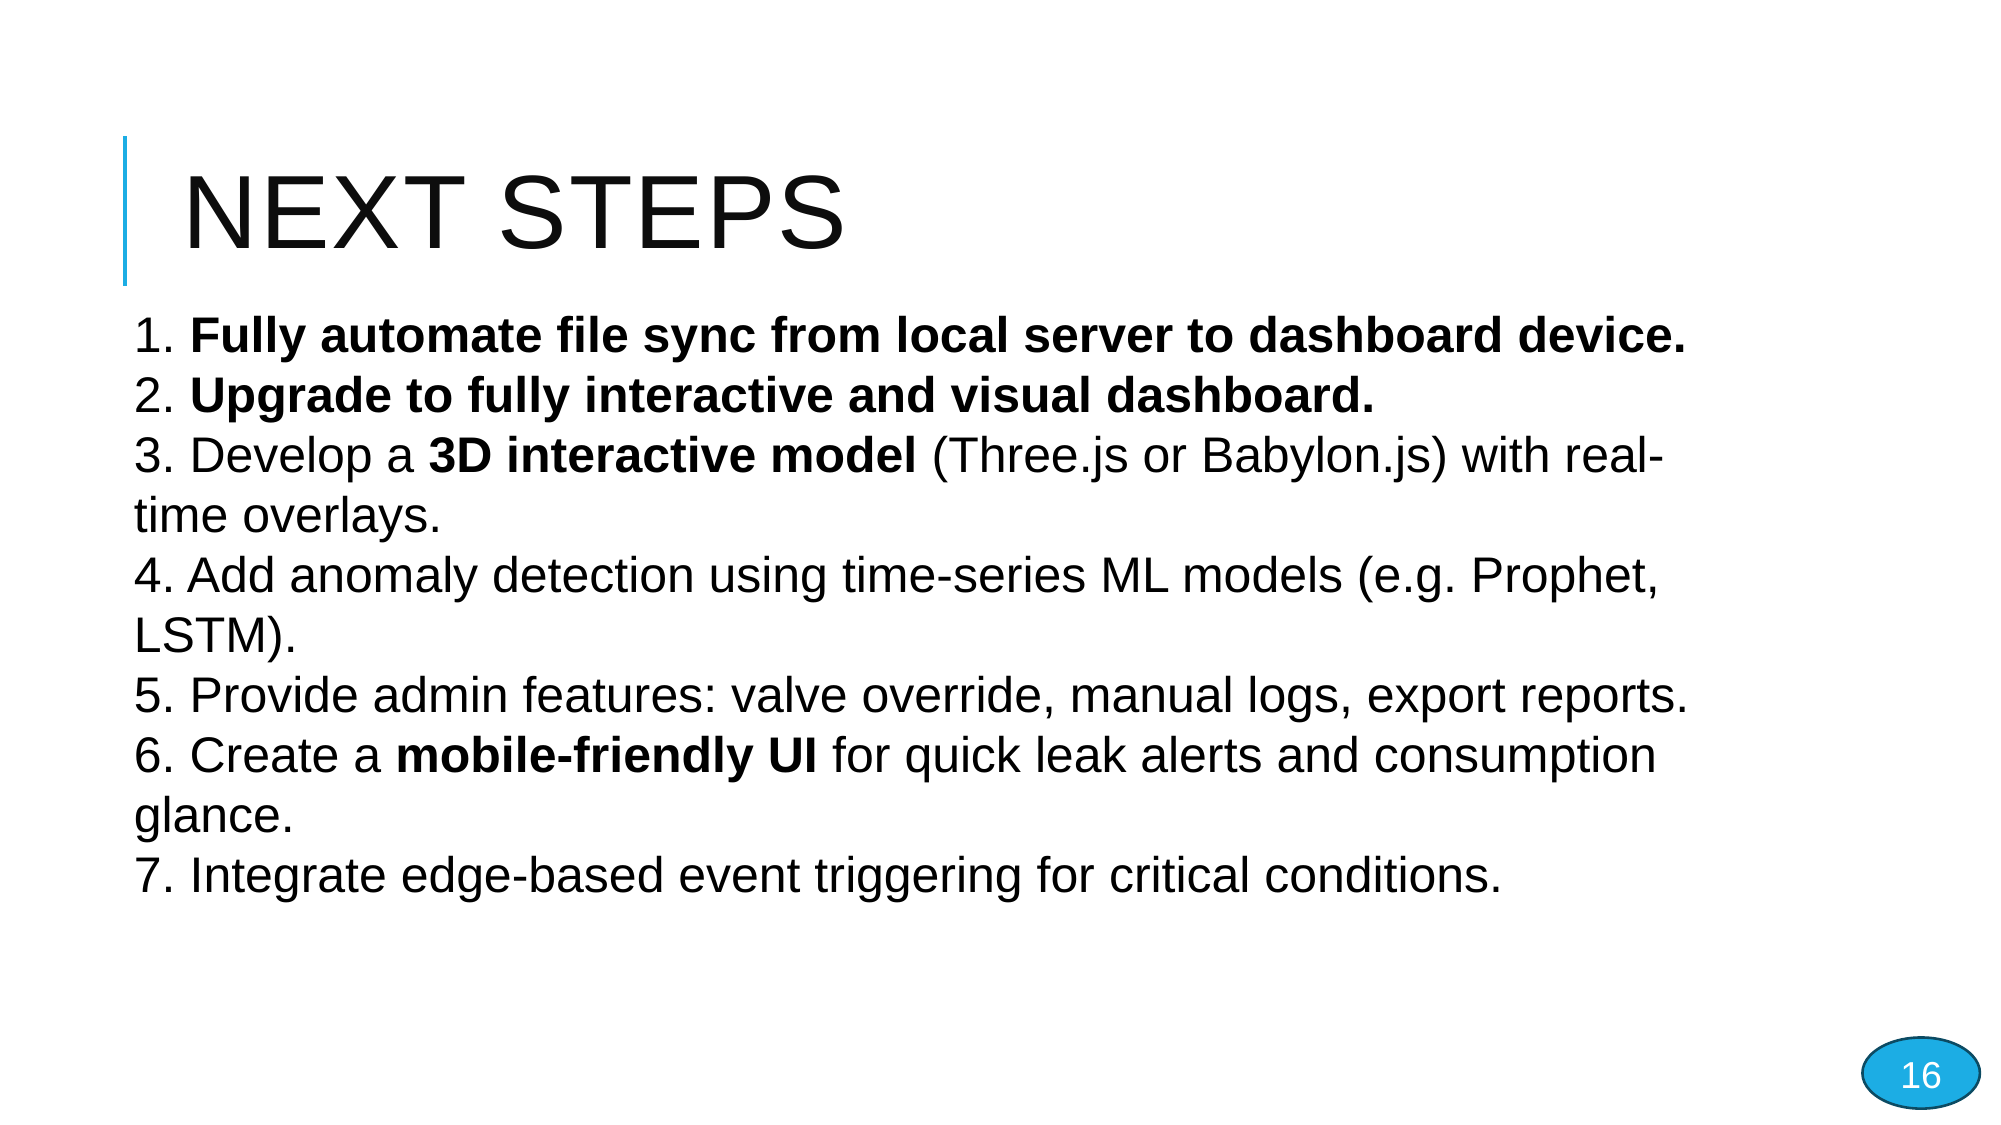

# Next Steps
1. Fully automate file sync from local server to dashboard device.
2. Upgrade to fully interactive and visual dashboard.
3. Develop a 3D interactive model (Three.js or Babylon.js) with real-time overlays.
4. Add anomaly detection using time-series ML models (e.g. Prophet, LSTM).
5. Provide admin features: valve override, manual logs, export reports.
6. Create a mobile-friendly UI for quick leak alerts and consumption glance.
7. Integrate edge-based event triggering for critical conditions.

16